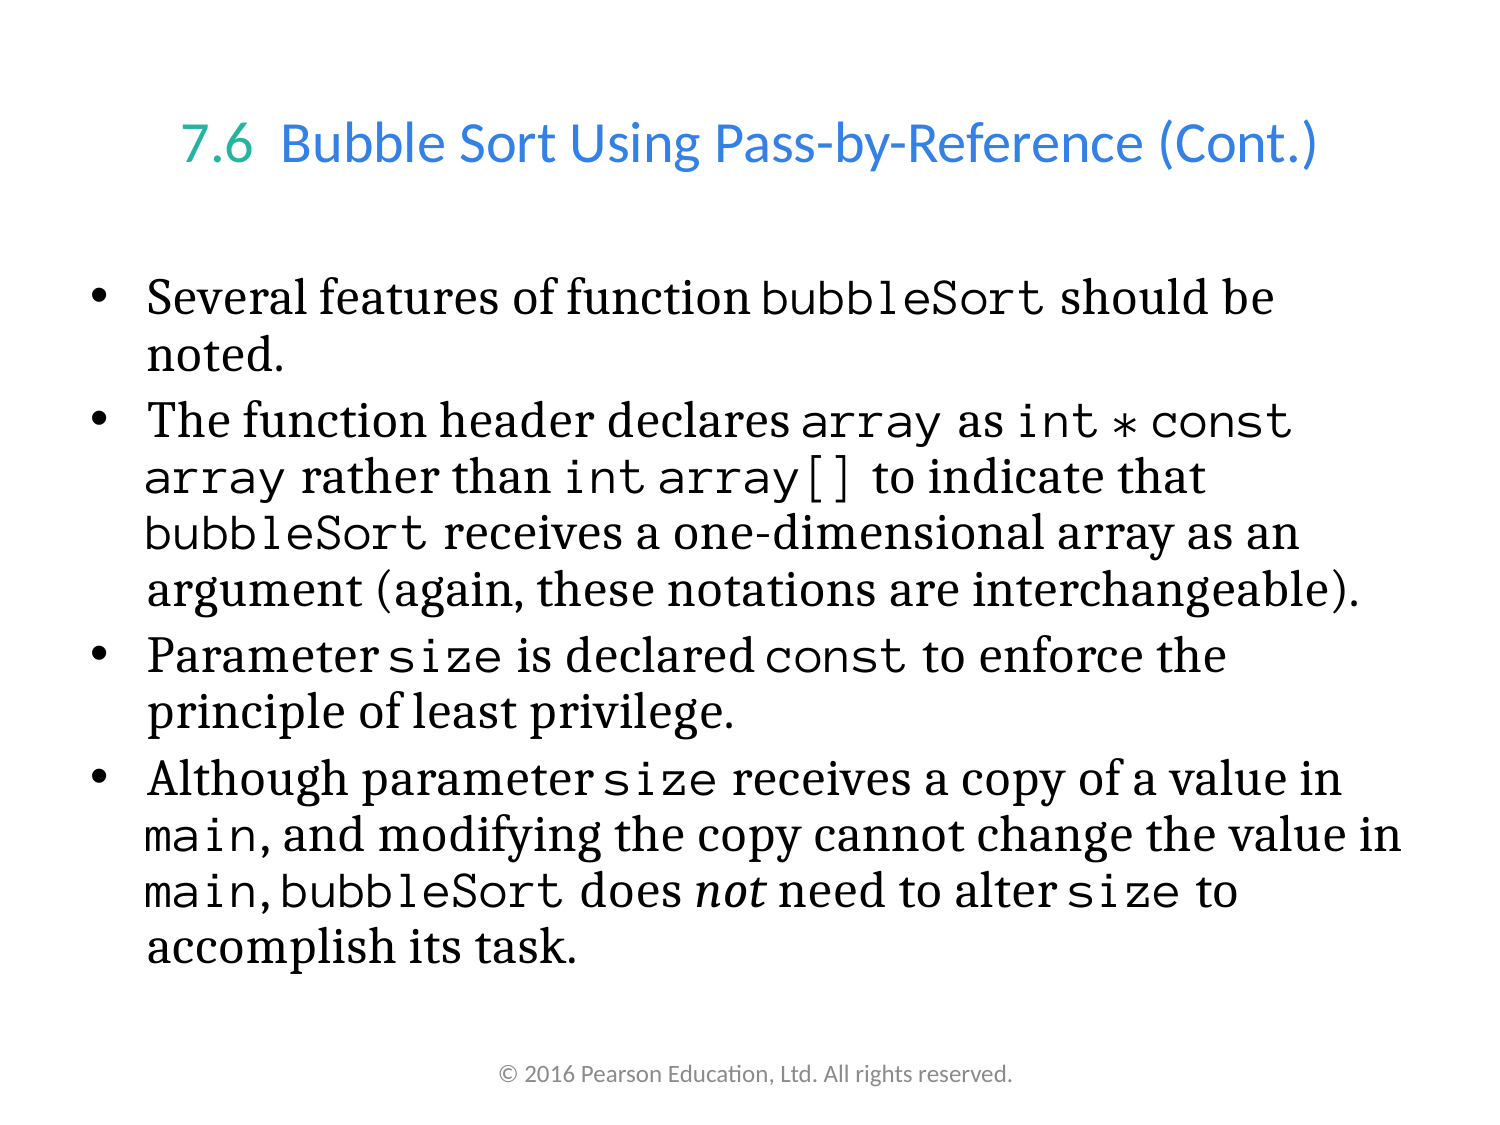

# 7.6  Bubble Sort Using Pass-by-Reference (Cont.)
Several features of function bubbleSort should be noted.
The function header declares array as int * const array rather than int array[] to indicate that bubbleSort receives a one-dimensional array as an argument (again, these notations are interchangeable).
Parameter size is declared const to enforce the principle of least privilege.
Although parameter size receives a copy of a value in main, and modifying the copy cannot change the value in main, bubbleSort does not need to alter size to accomplish its task.
© 2016 Pearson Education, Ltd. All rights reserved.